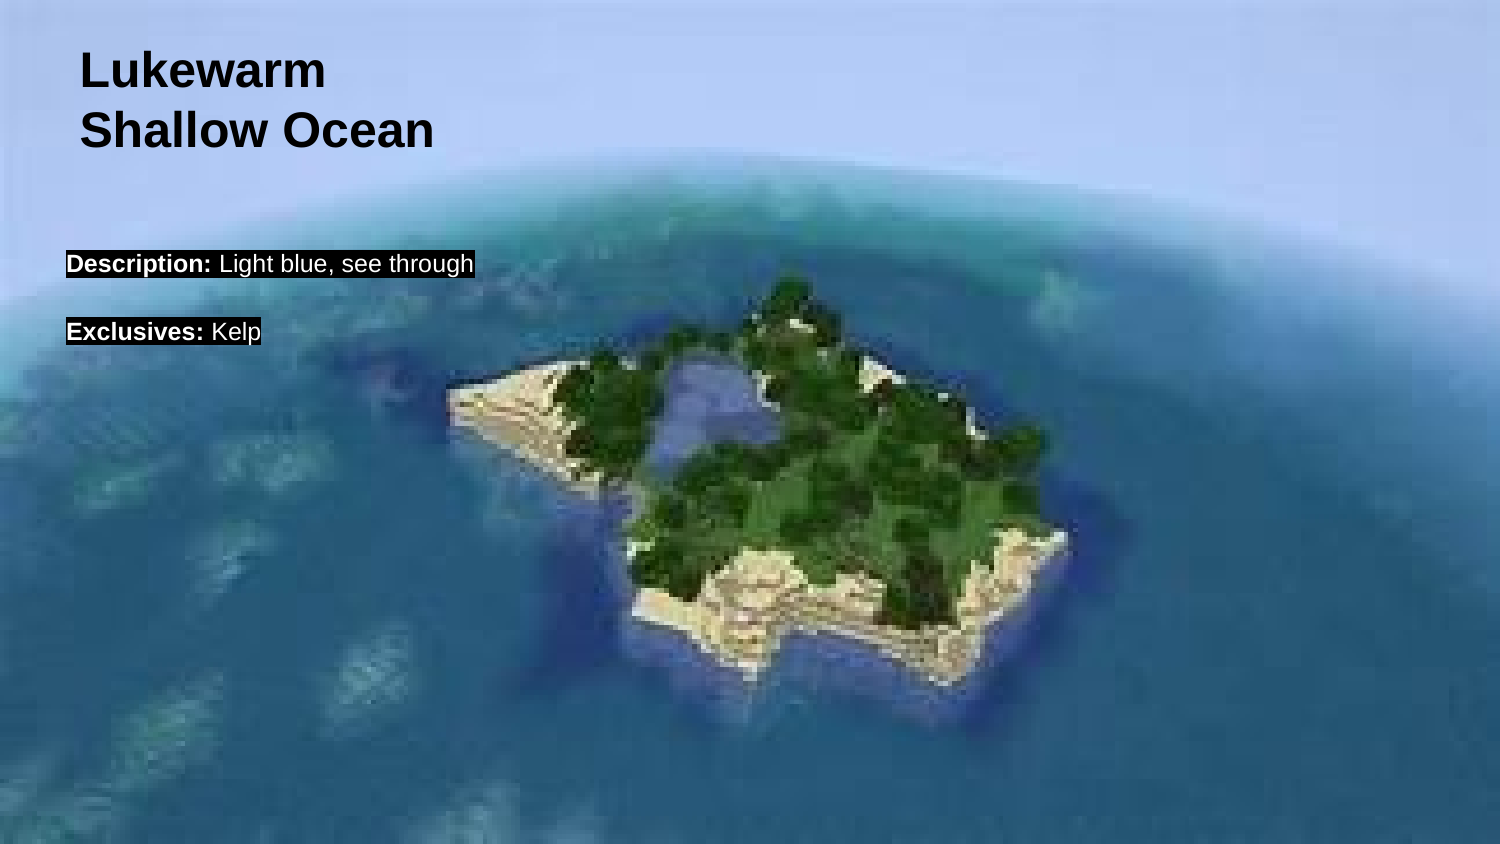

# Lukewarm Shallow Ocean
Description: Light blue, see through
Exclusives: Kelp